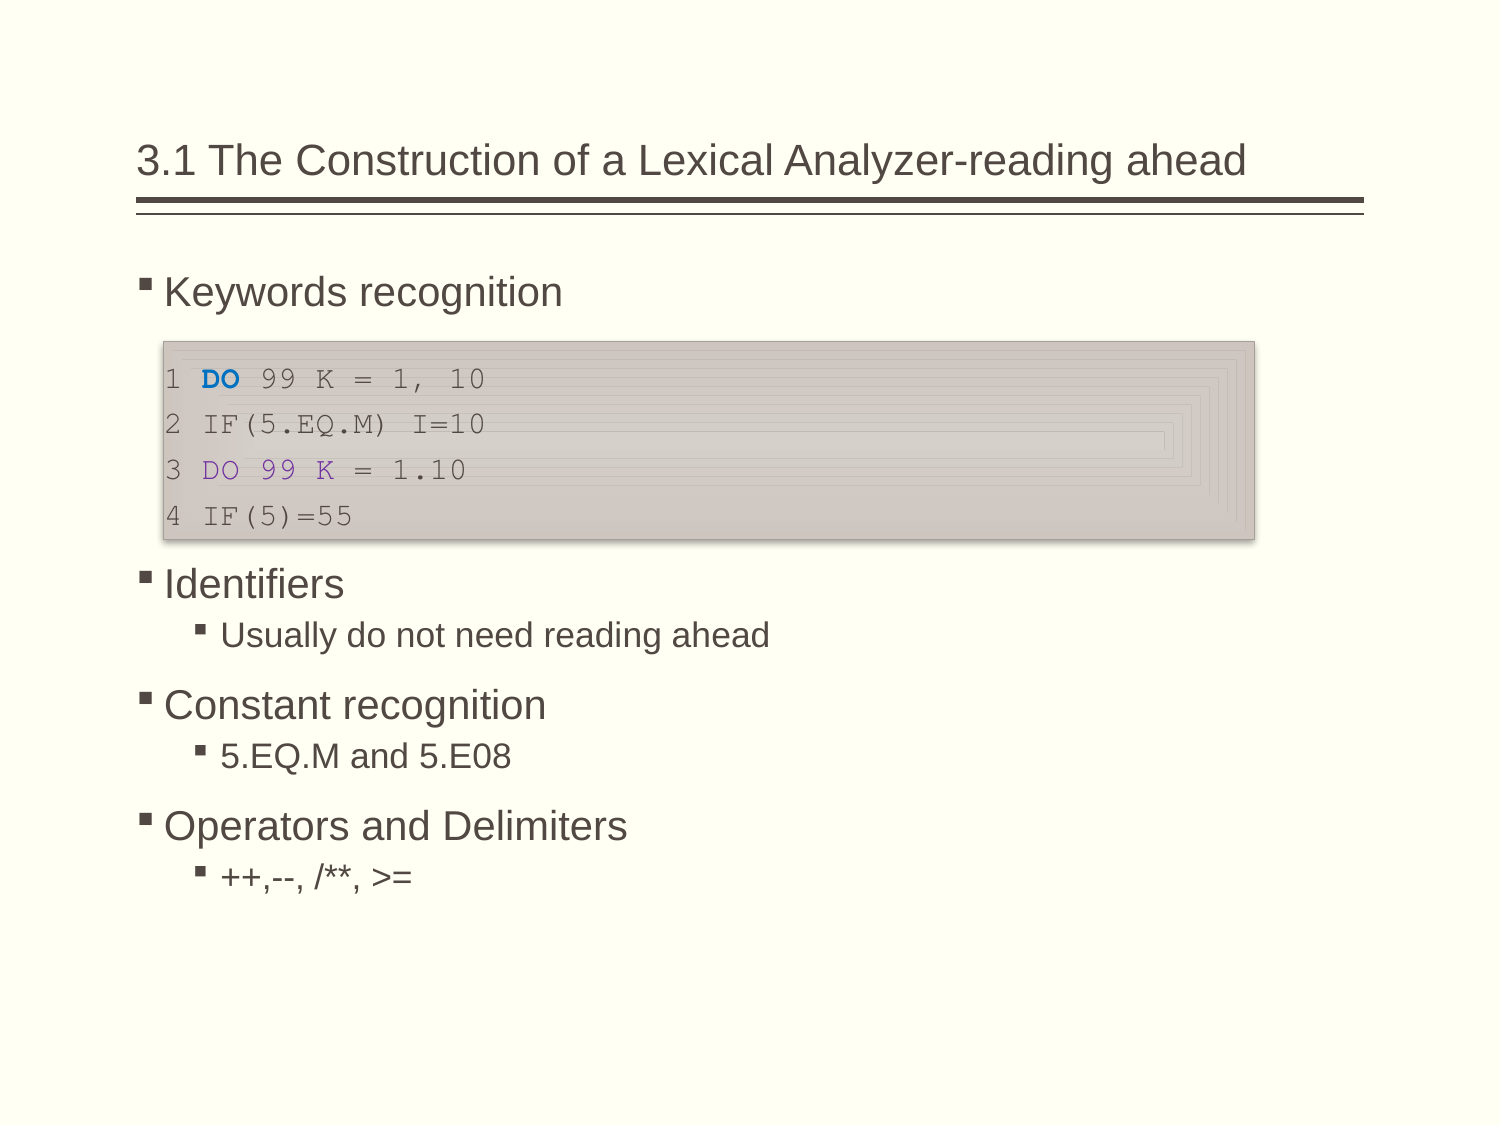

# 3.1 The Construction of a Lexical Analyzer-reading ahead
Keywords recognition

Identifiers
Usually do not need reading ahead
Constant recognition
5.EQ.M and 5.E08
Operators and Delimiters
++,--, /**, >=

1 DO 99 K = 1, 10
2 IF(5.EQ.M) I=10
3 DO 99 K = 1.10
4 IF(5)=55